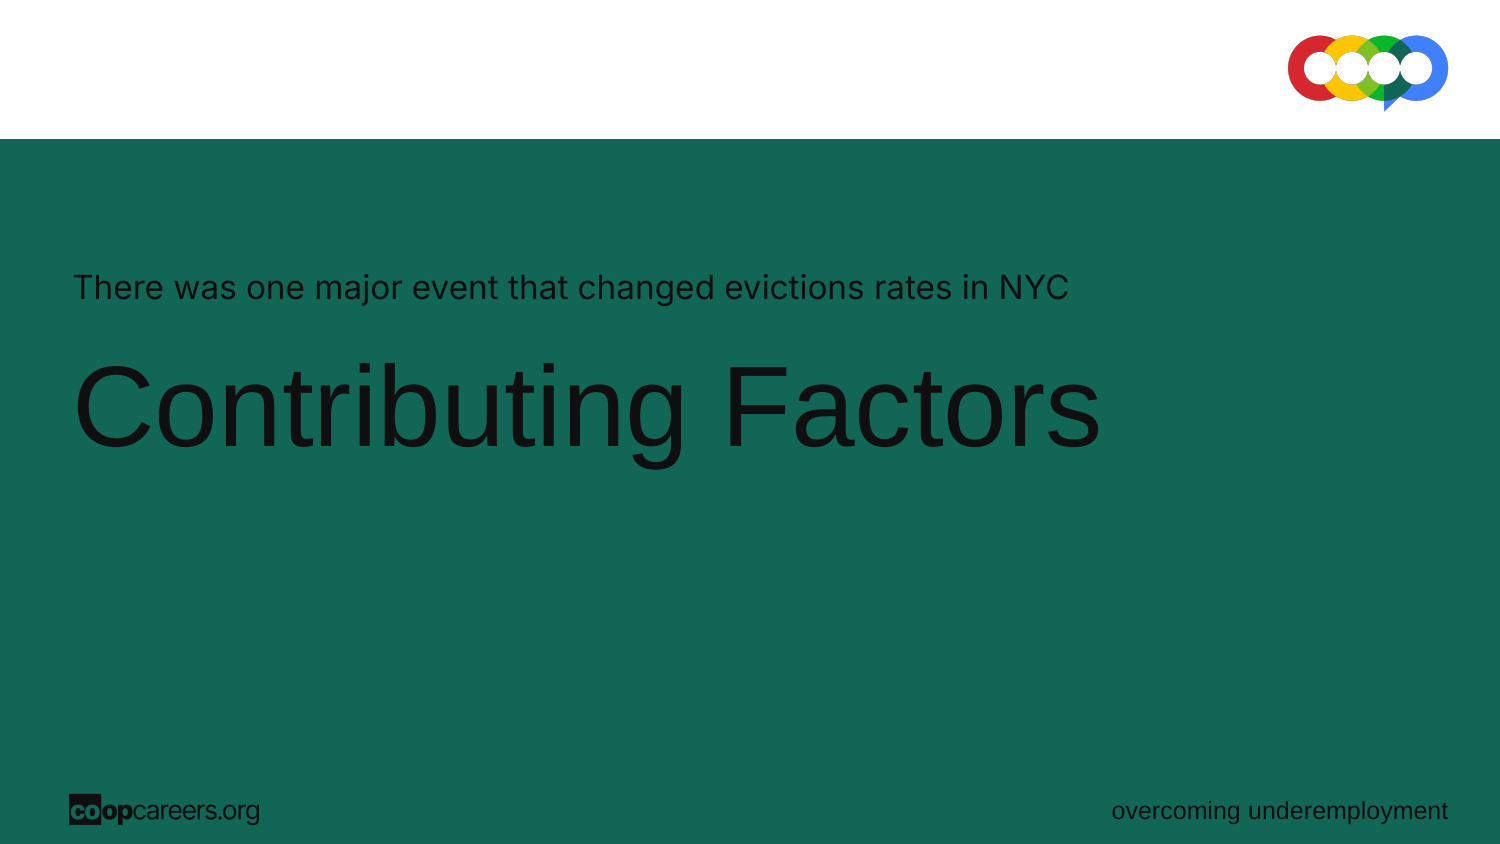

There was one major event that changed evictions rates in NYC
# Contributing Factors